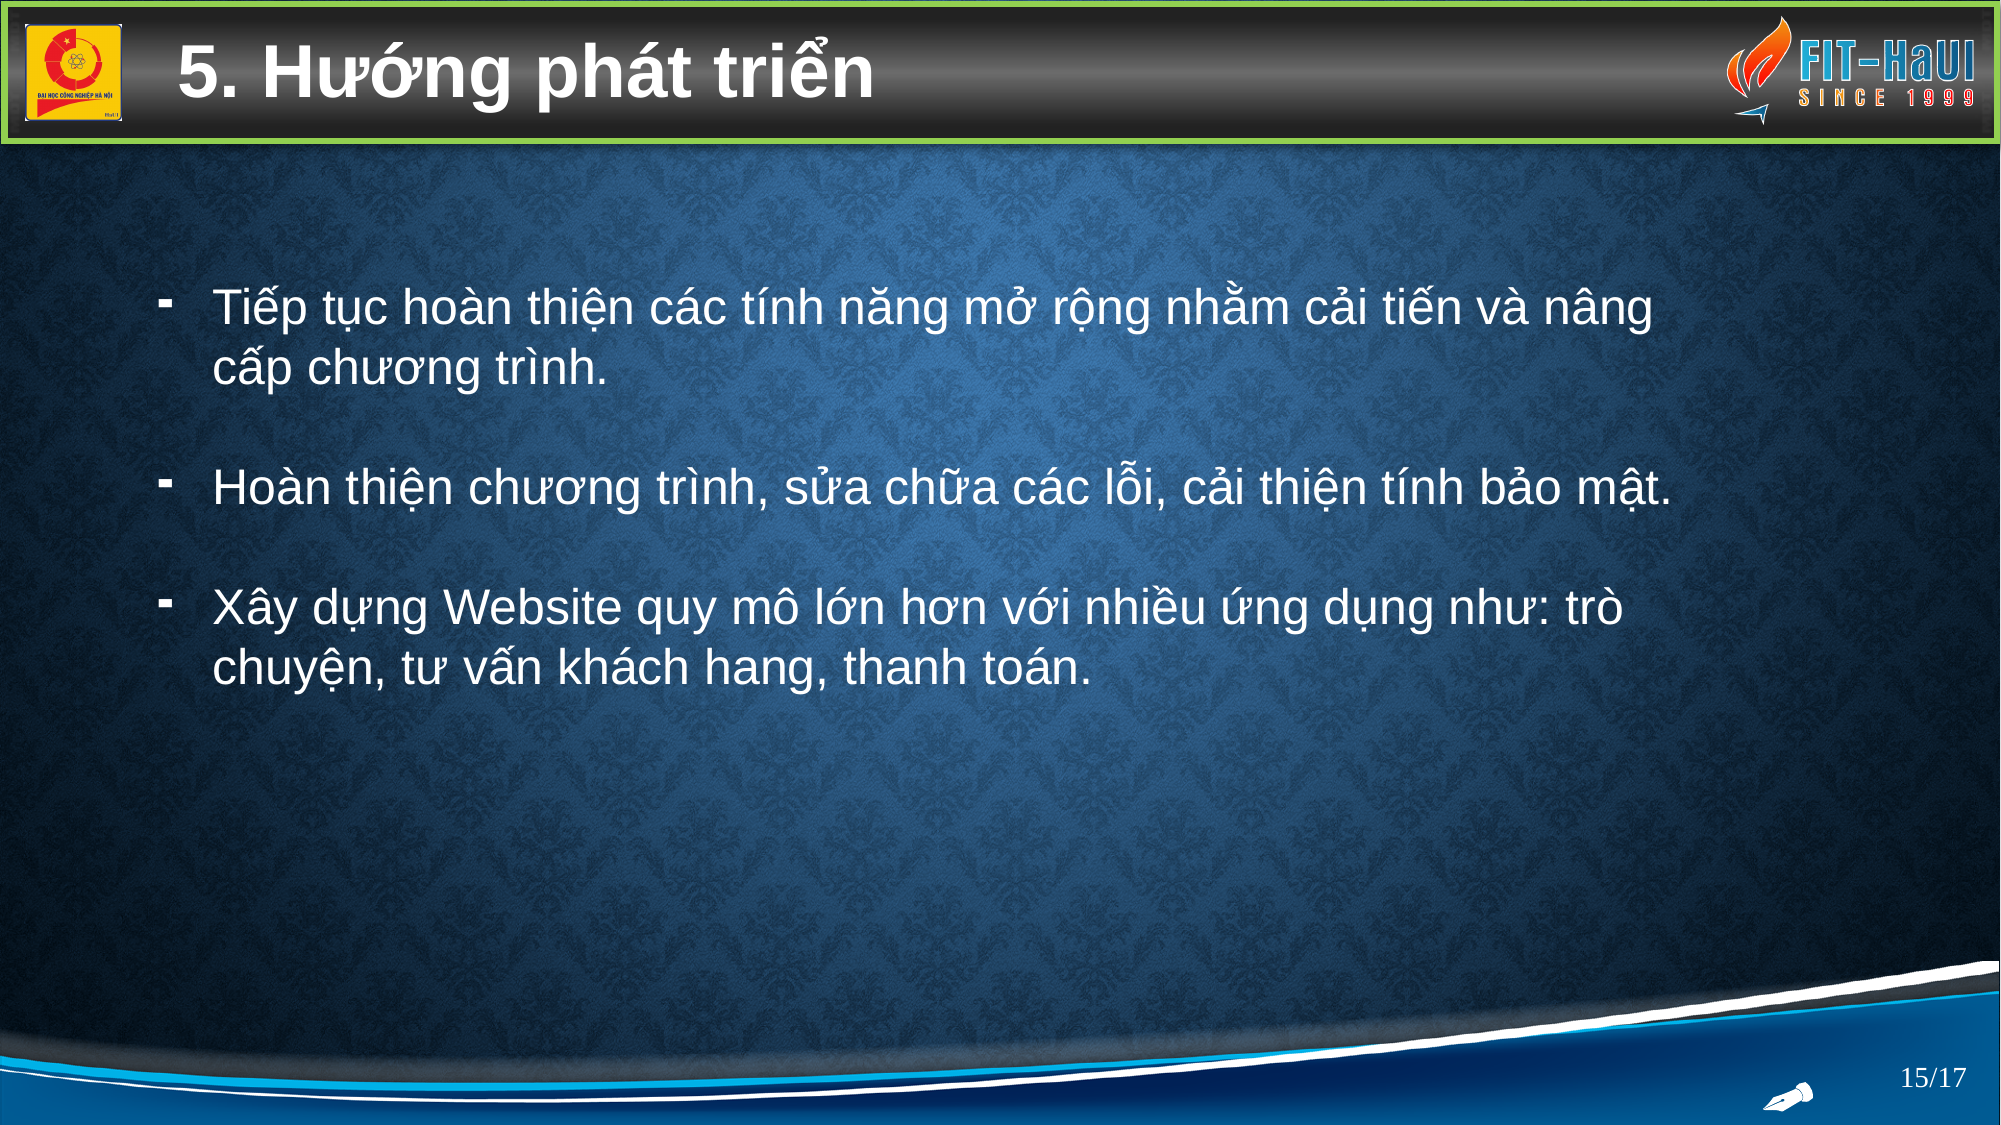

5. Hướng phát triển
Tiếp tục hoàn thiện các tính năng mở rộng nhằm cải tiến và nâng cấp chương trình.

Hoàn thiện chương trình, sửa chữa các lỗi, cải thiện tính bảo mật.

Xây dựng Website quy mô lớn hơn với nhiều ứng dụng như: trò chuyện, tư vấn khách hang, thanh toán.

15/17